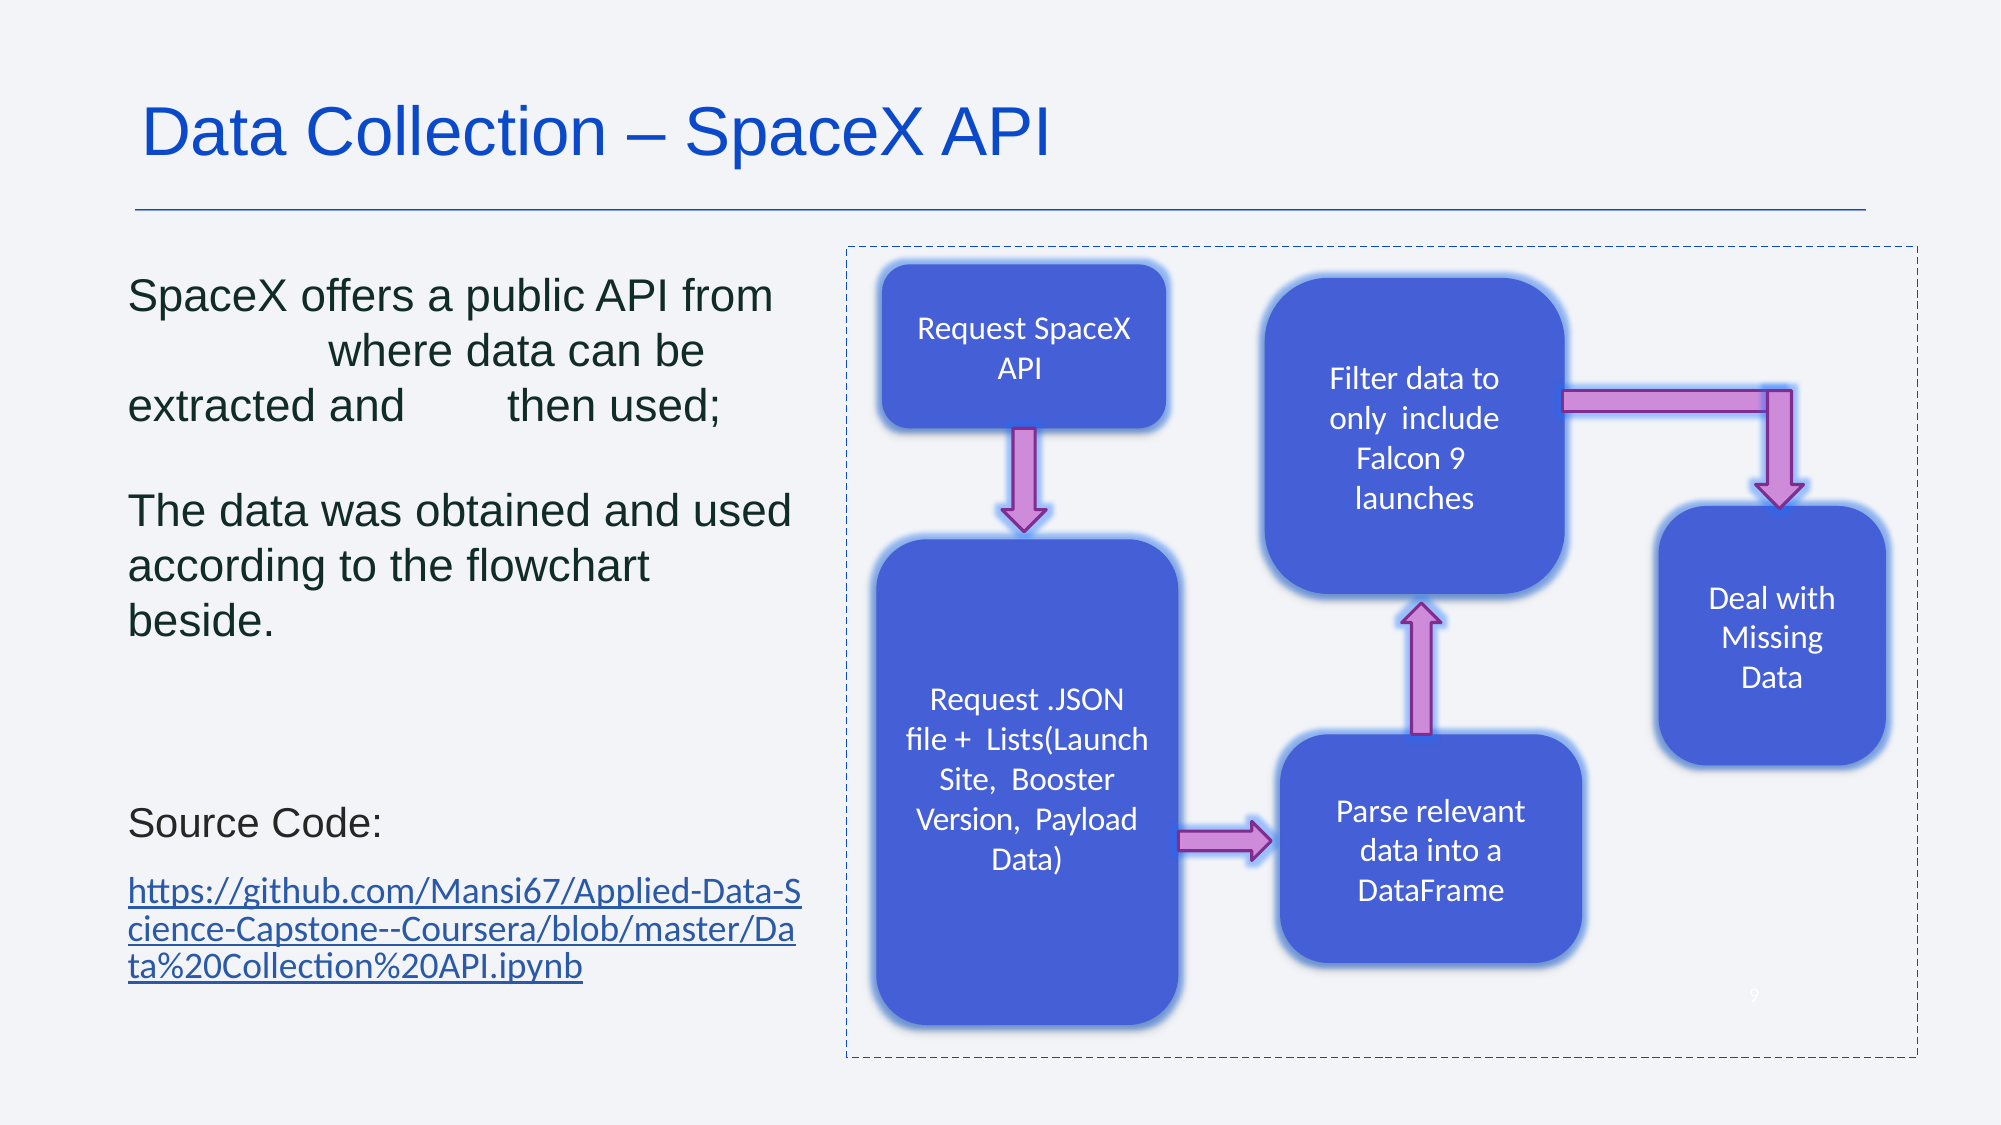

Data Collection – SpaceX API

SpaceX offers a public API from 	    where data can be extracted and        then used;
The data was obtained and used according to the flowchart beside.

Source Code:
https://github.com/Mansi67/Applied-Data-Science-Capstone--Coursera/blob/master/Data%20Collection%20API.ipynb

Request SpaceX API
Filter data to only  include Falcon 9  launches

Deal with Missing Data

Request .JSON file +  Lists(Launch Site,  Booster Version,  Payload Data)

Parse relevant data into a DataFrame

9